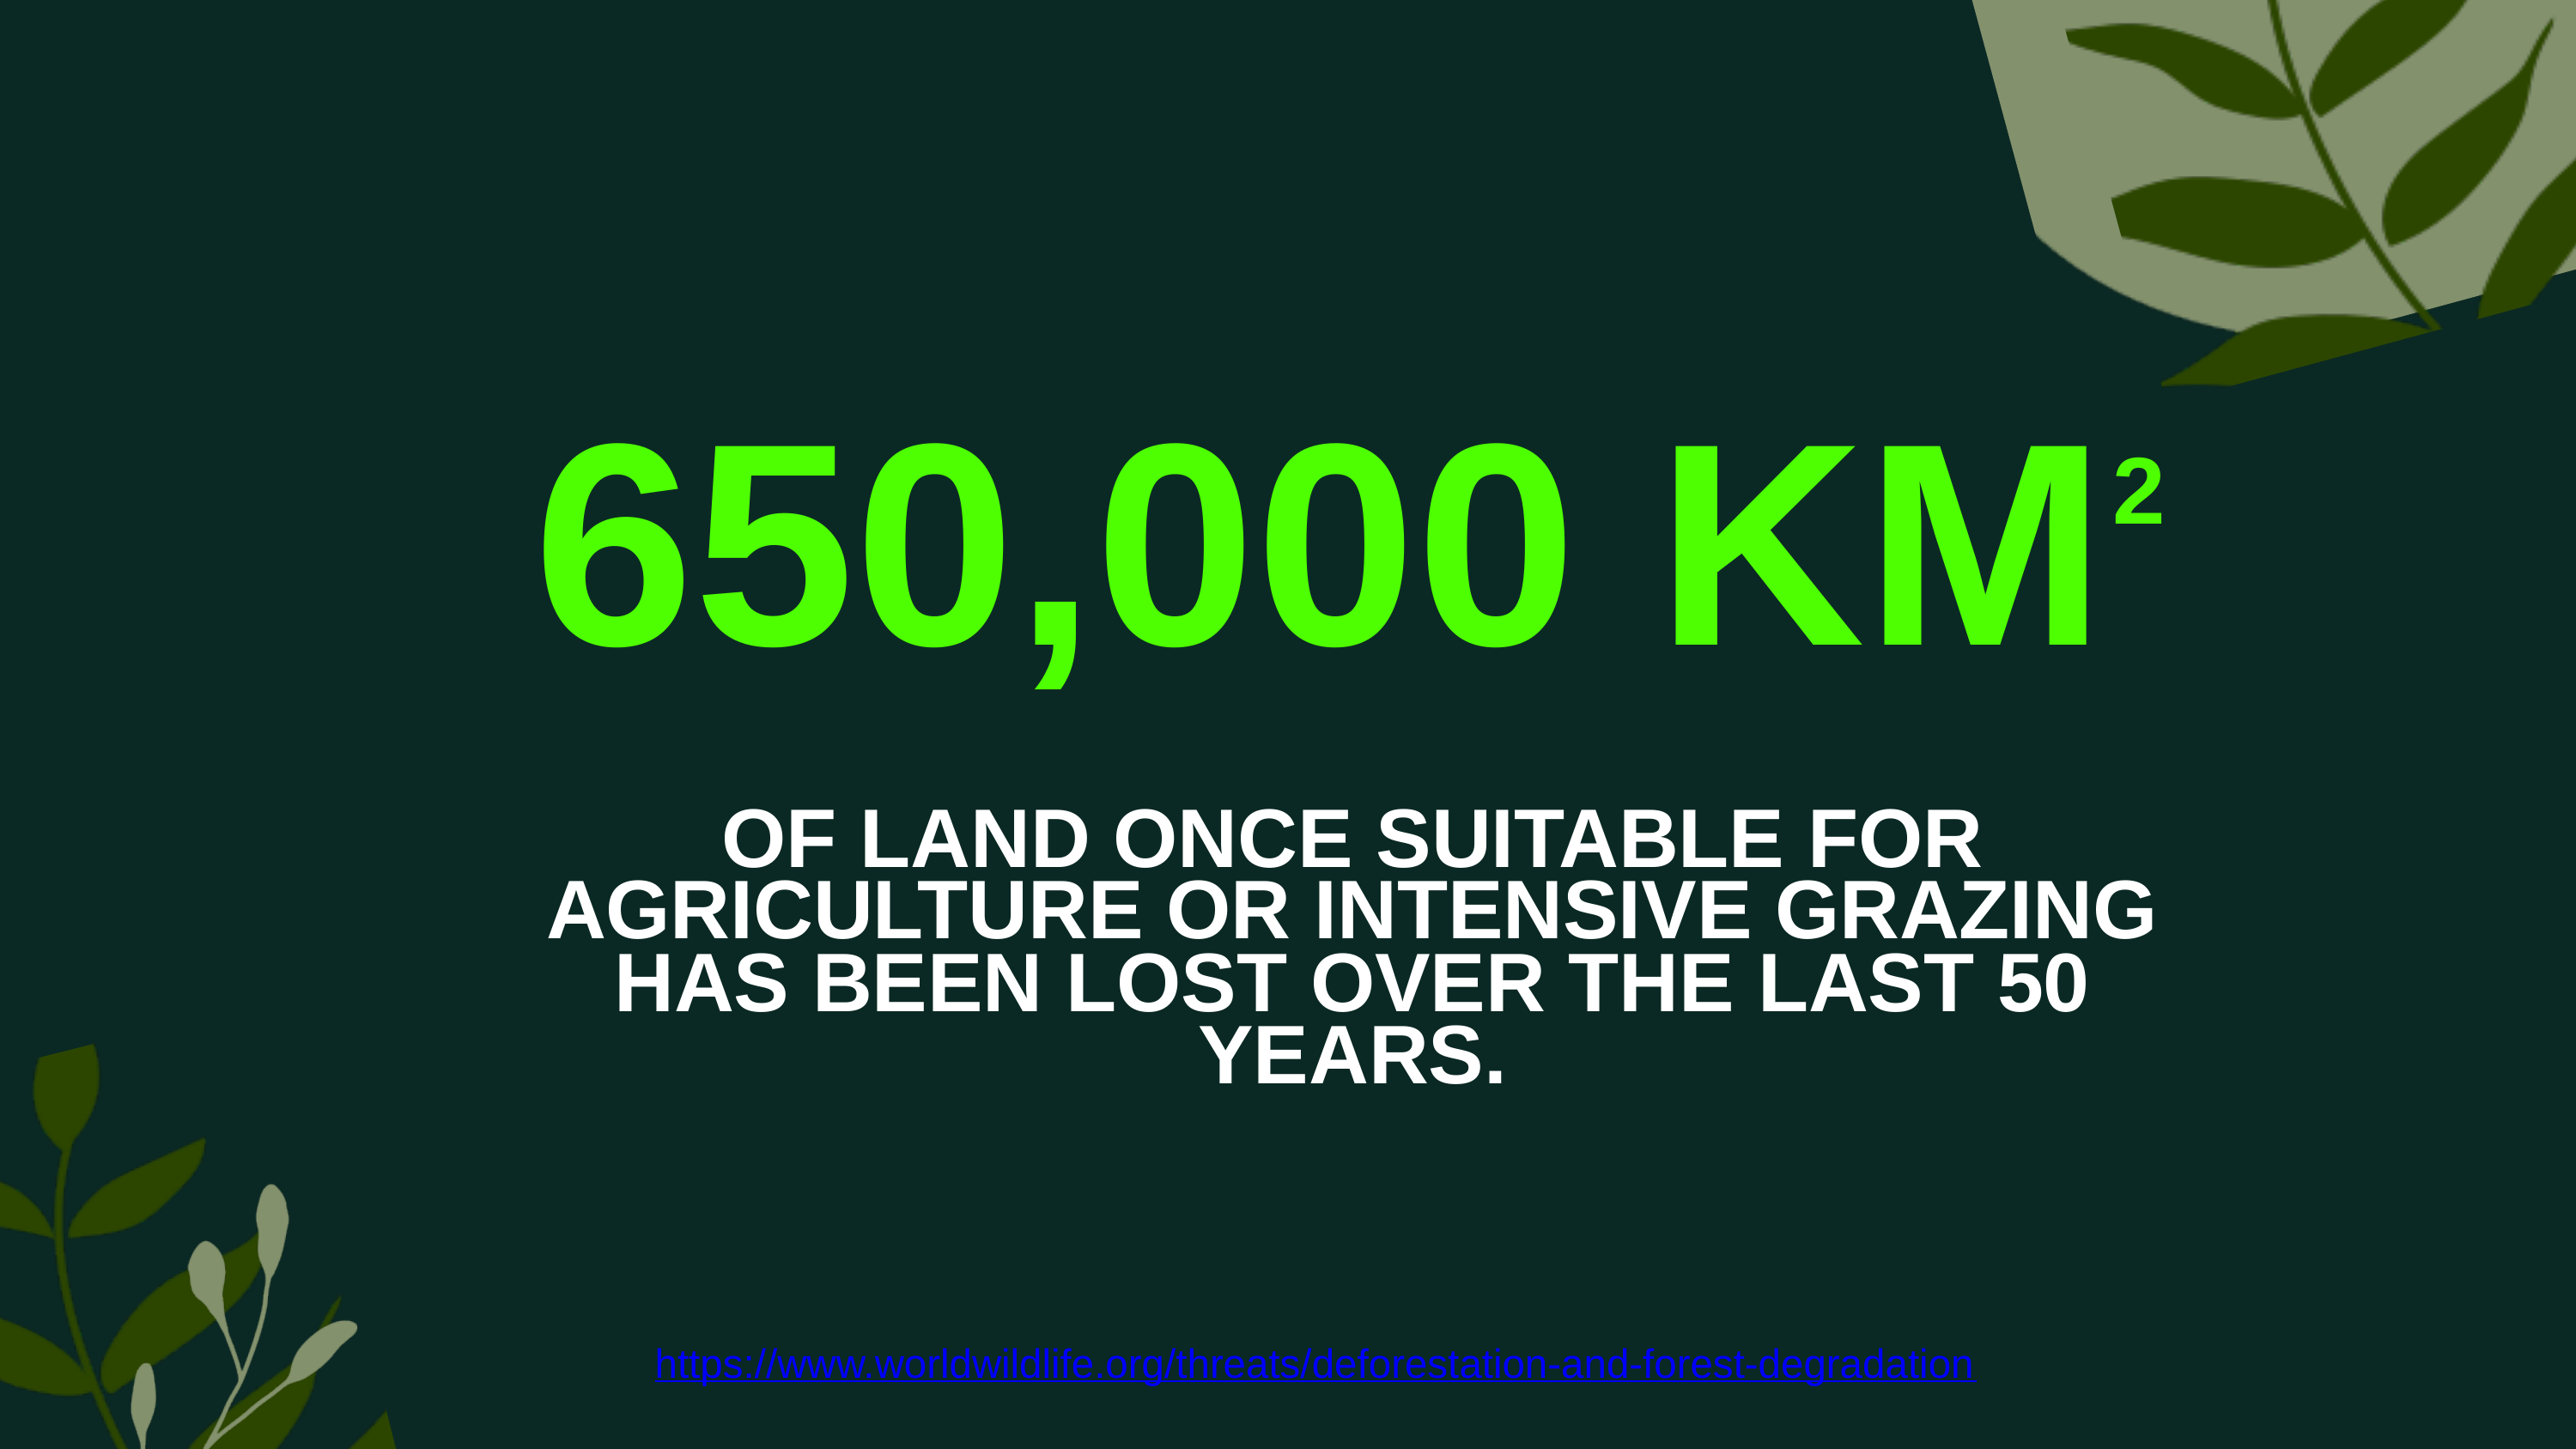

650,000 KM
2
OF LAND ONCE SUITABLE FOR AGRICULTURE OR INTENSIVE GRAZING HAS BEEN LOST OVER THE LAST 50 YEARS.

https://www.worldwildlife.org/threats/deforestation-and-forest-degradation